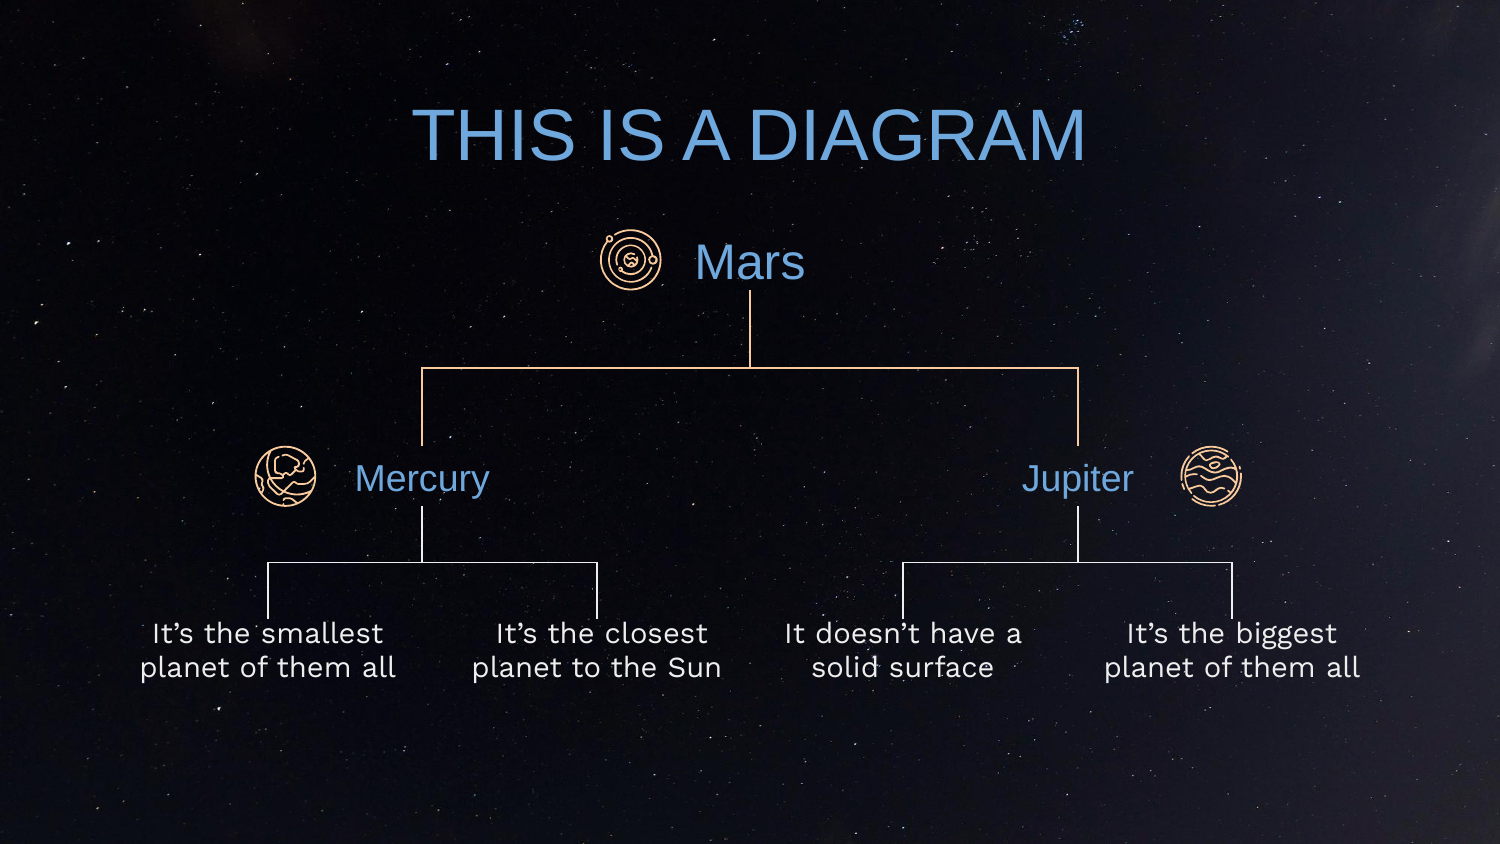

# THIS IS A DIAGRAM

Mars

Mercury
Jupiter
It’s the smallest planet of them all
 It’s the closest planet to the Sun
It doesn’t have a solid surface
It’s the biggest planet of them all